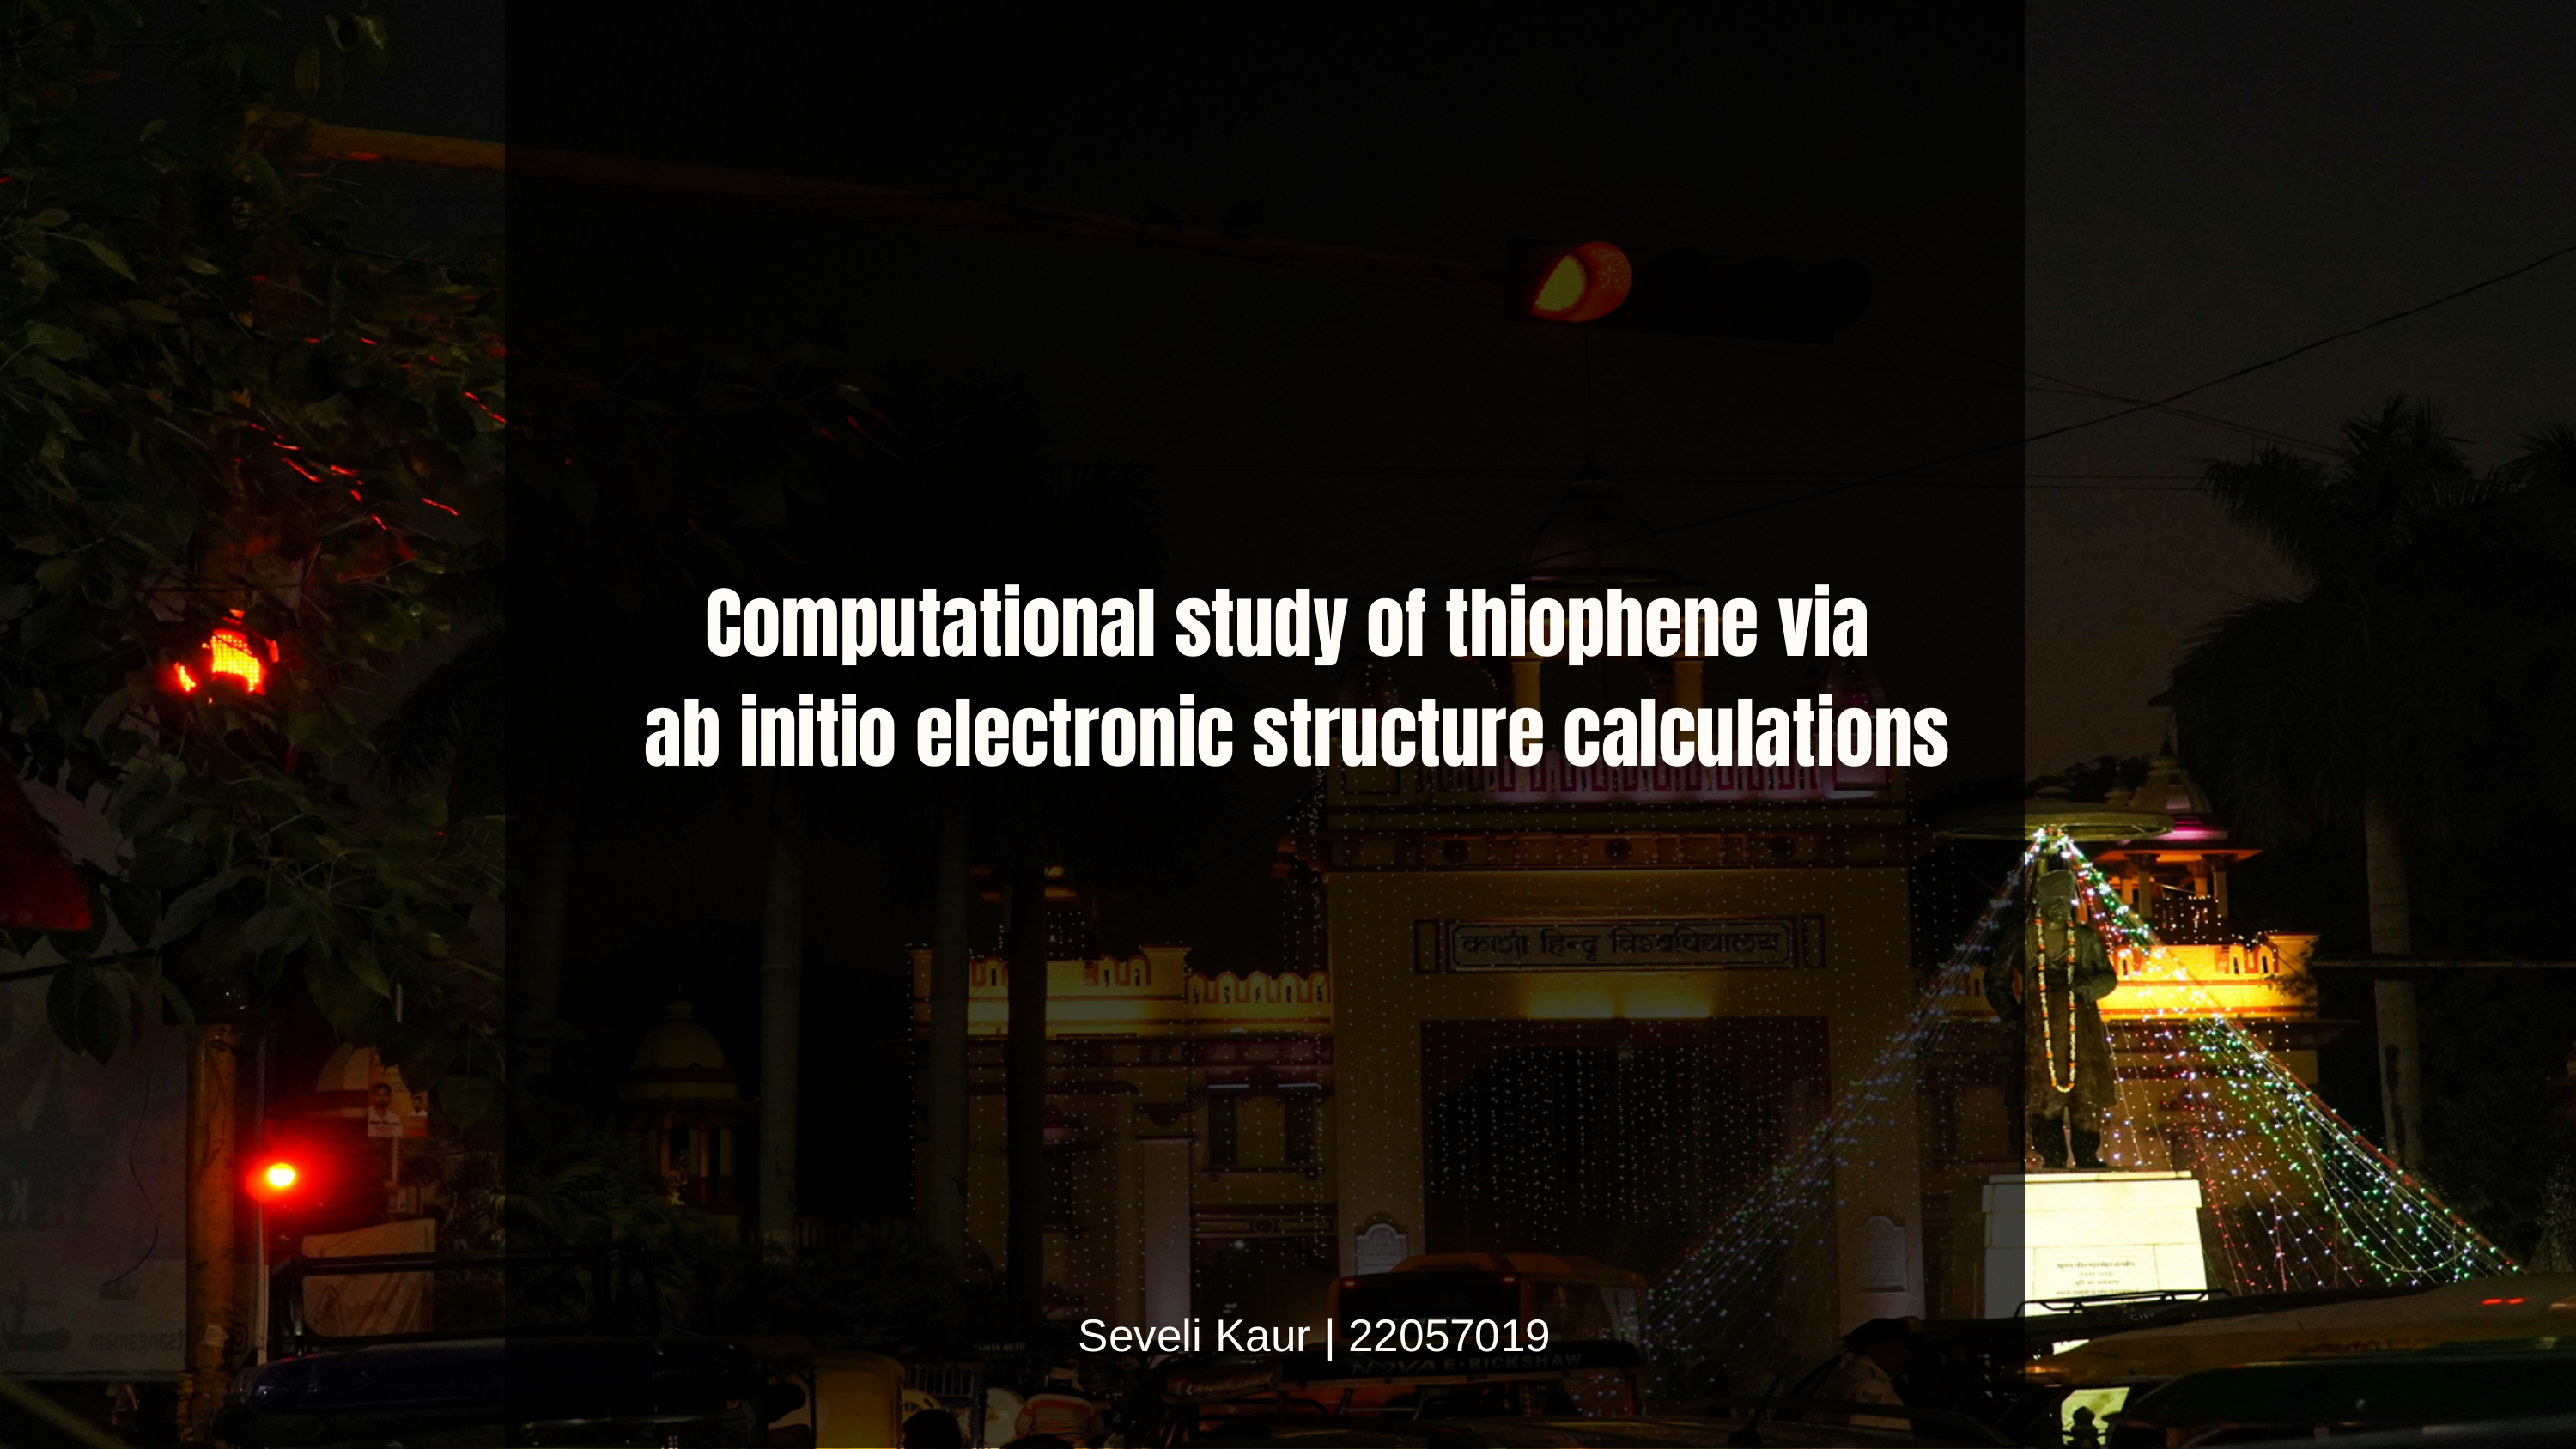

Computational study of thiophene via
 ab initio electronic structure calculations
Seveli Kaur | 22057019